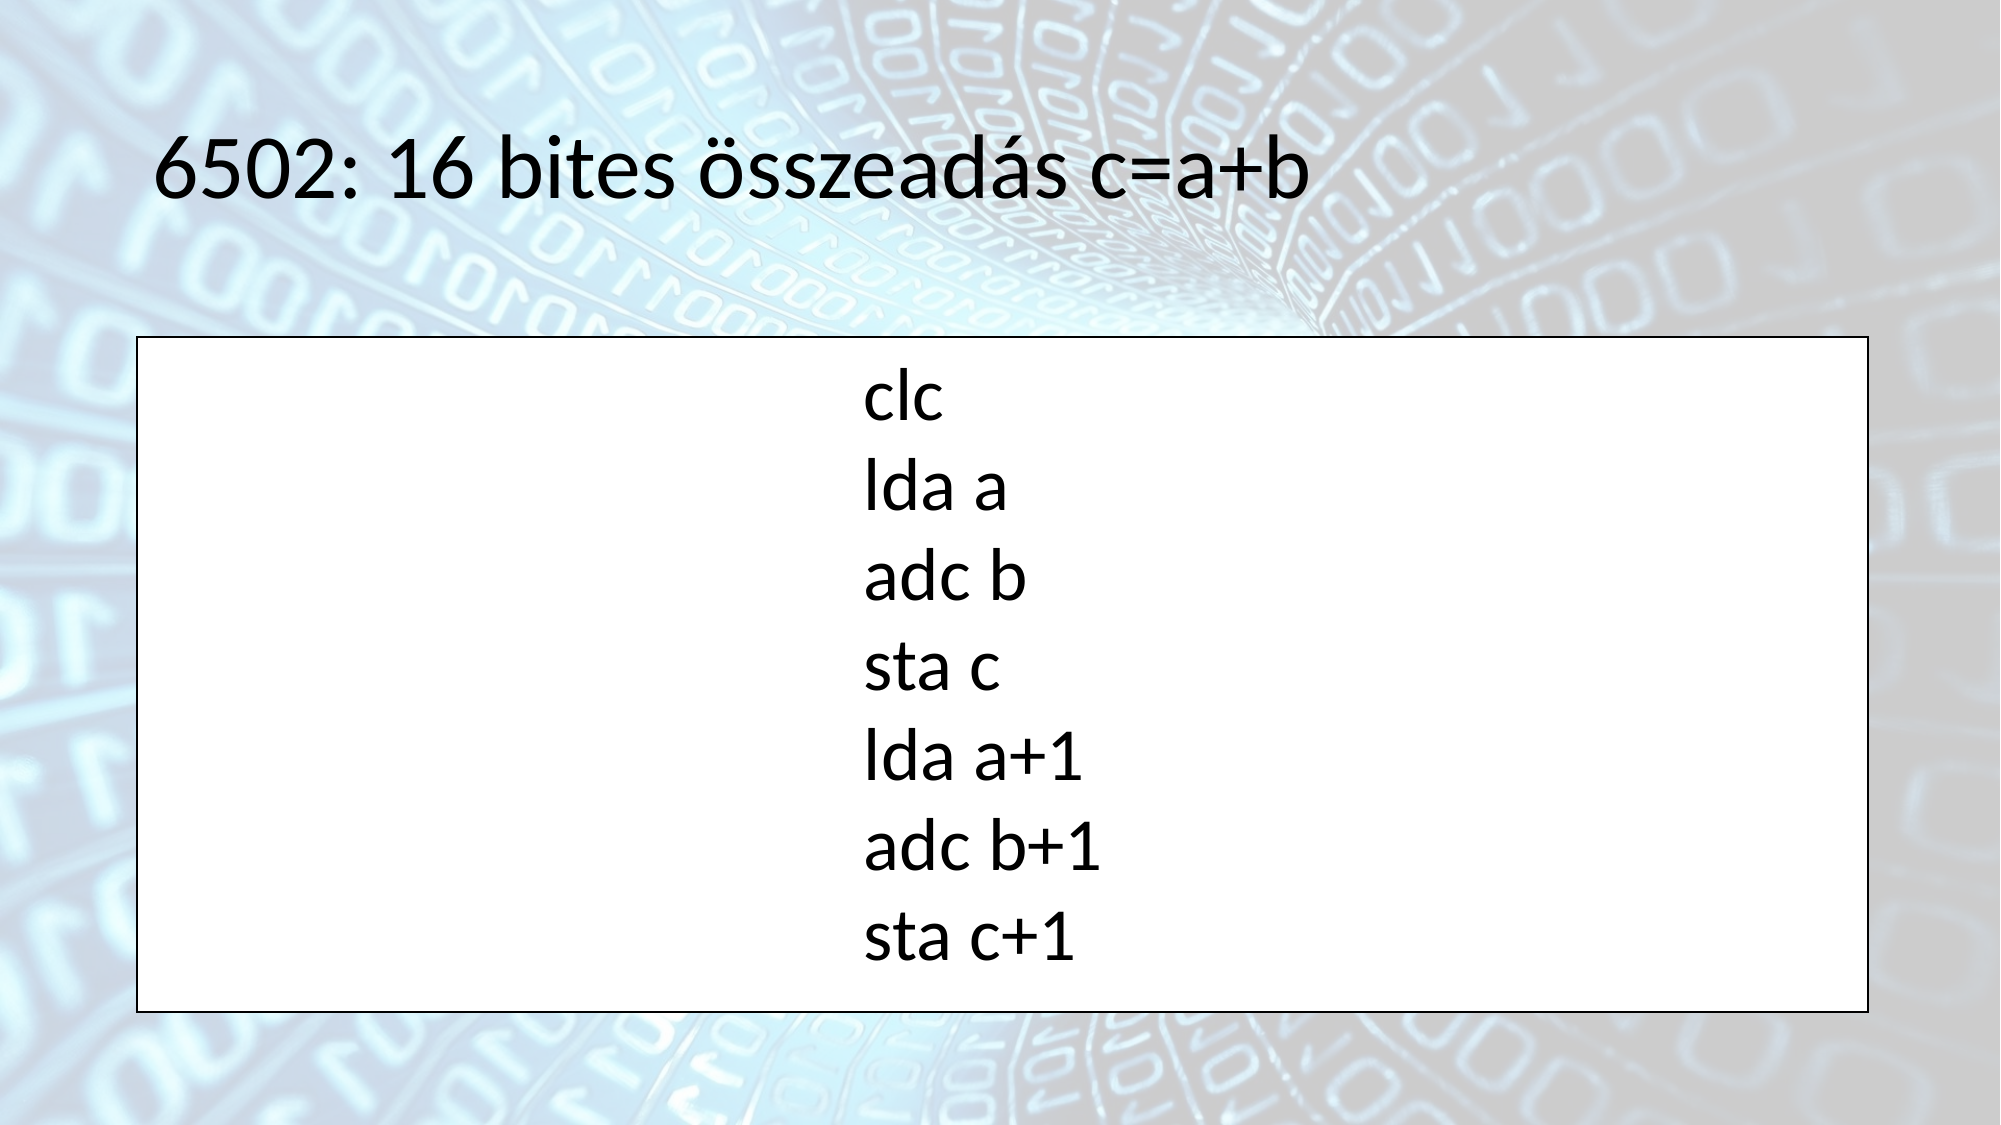

# 6502: 16 bites összeadás c=a+b

clc
lda a
adc b
sta c
lda a+1
adc b+1
sta c+1